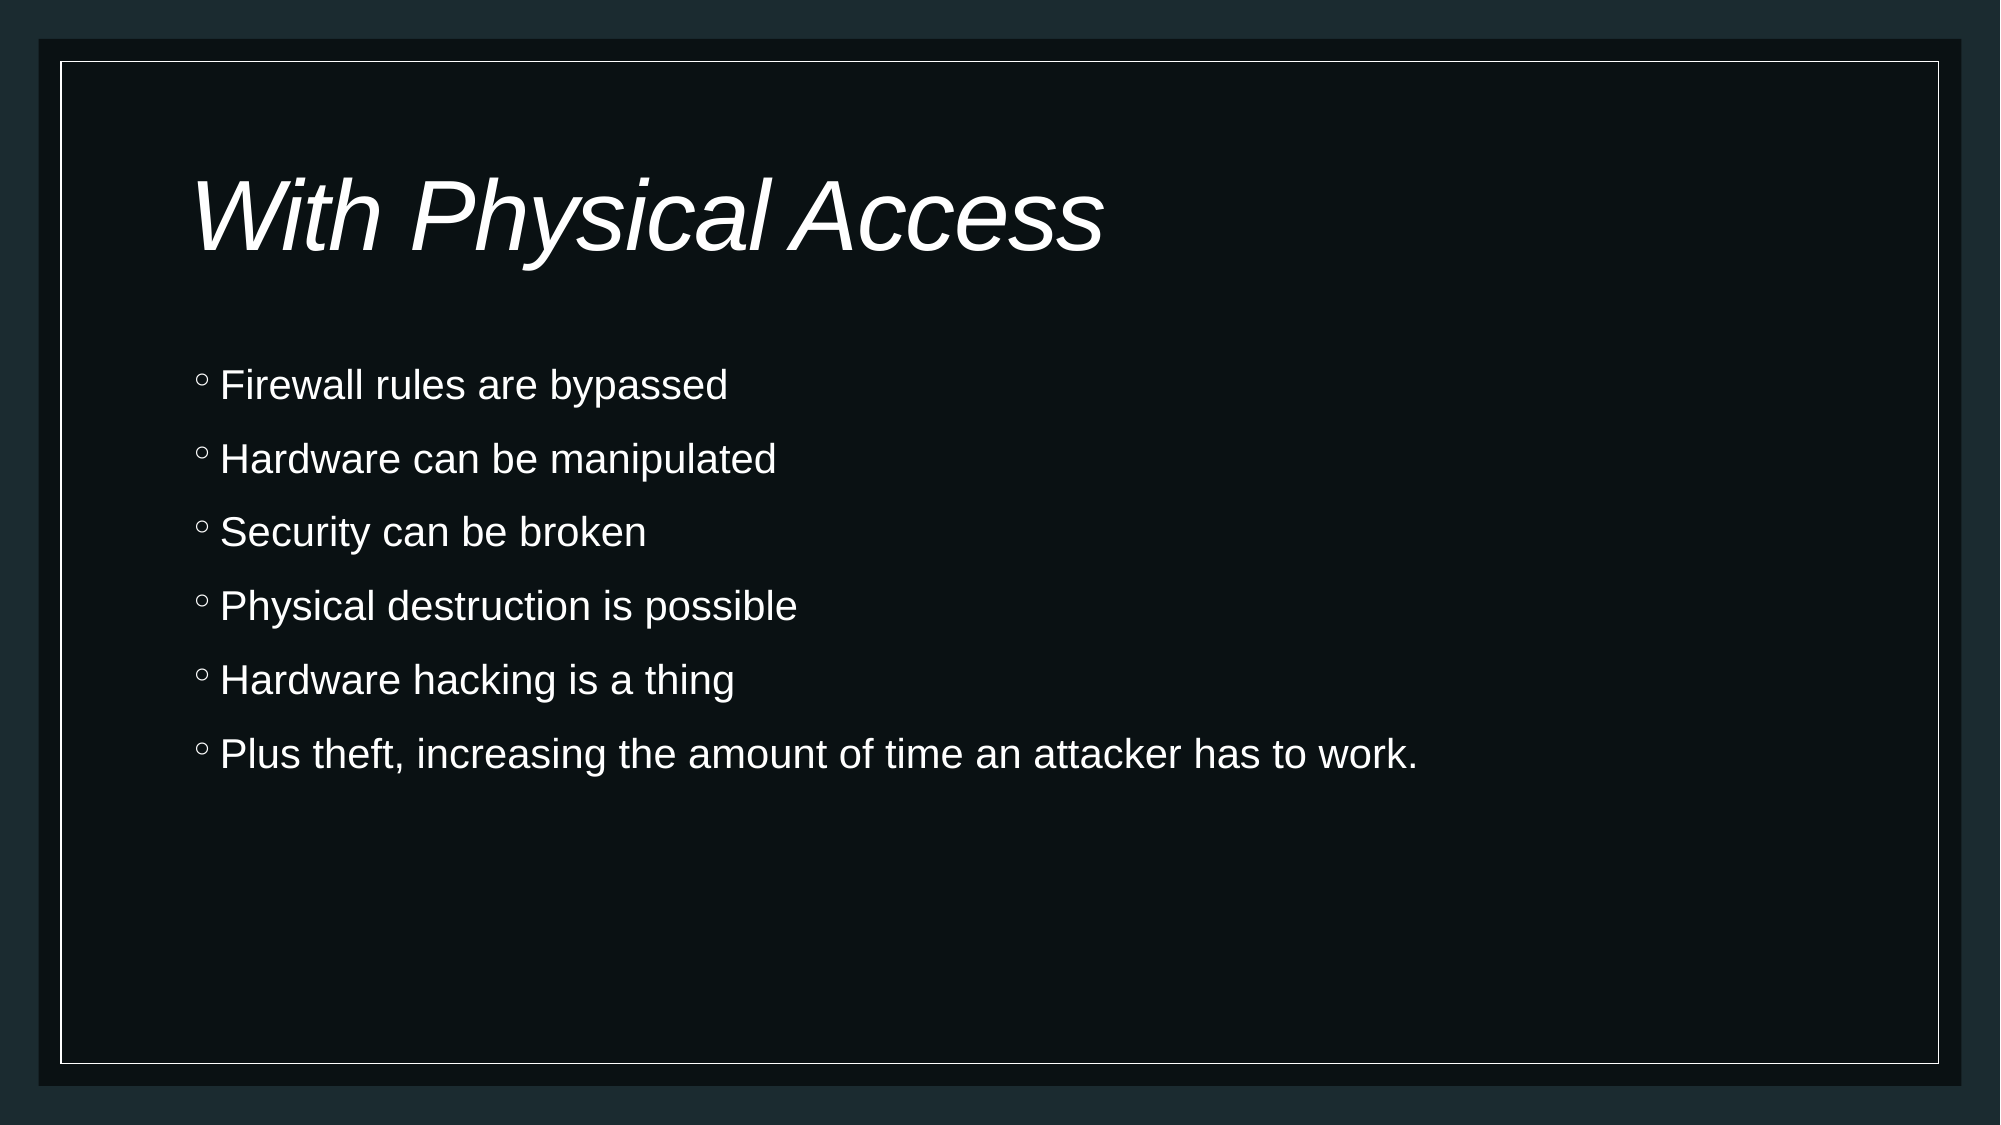

# With Physical Access
Firewall rules are bypassed
Hardware can be manipulated
Security can be broken
Physical destruction is possible
Hardware hacking is a thing
Plus theft, increasing the amount of time an attacker has to work.